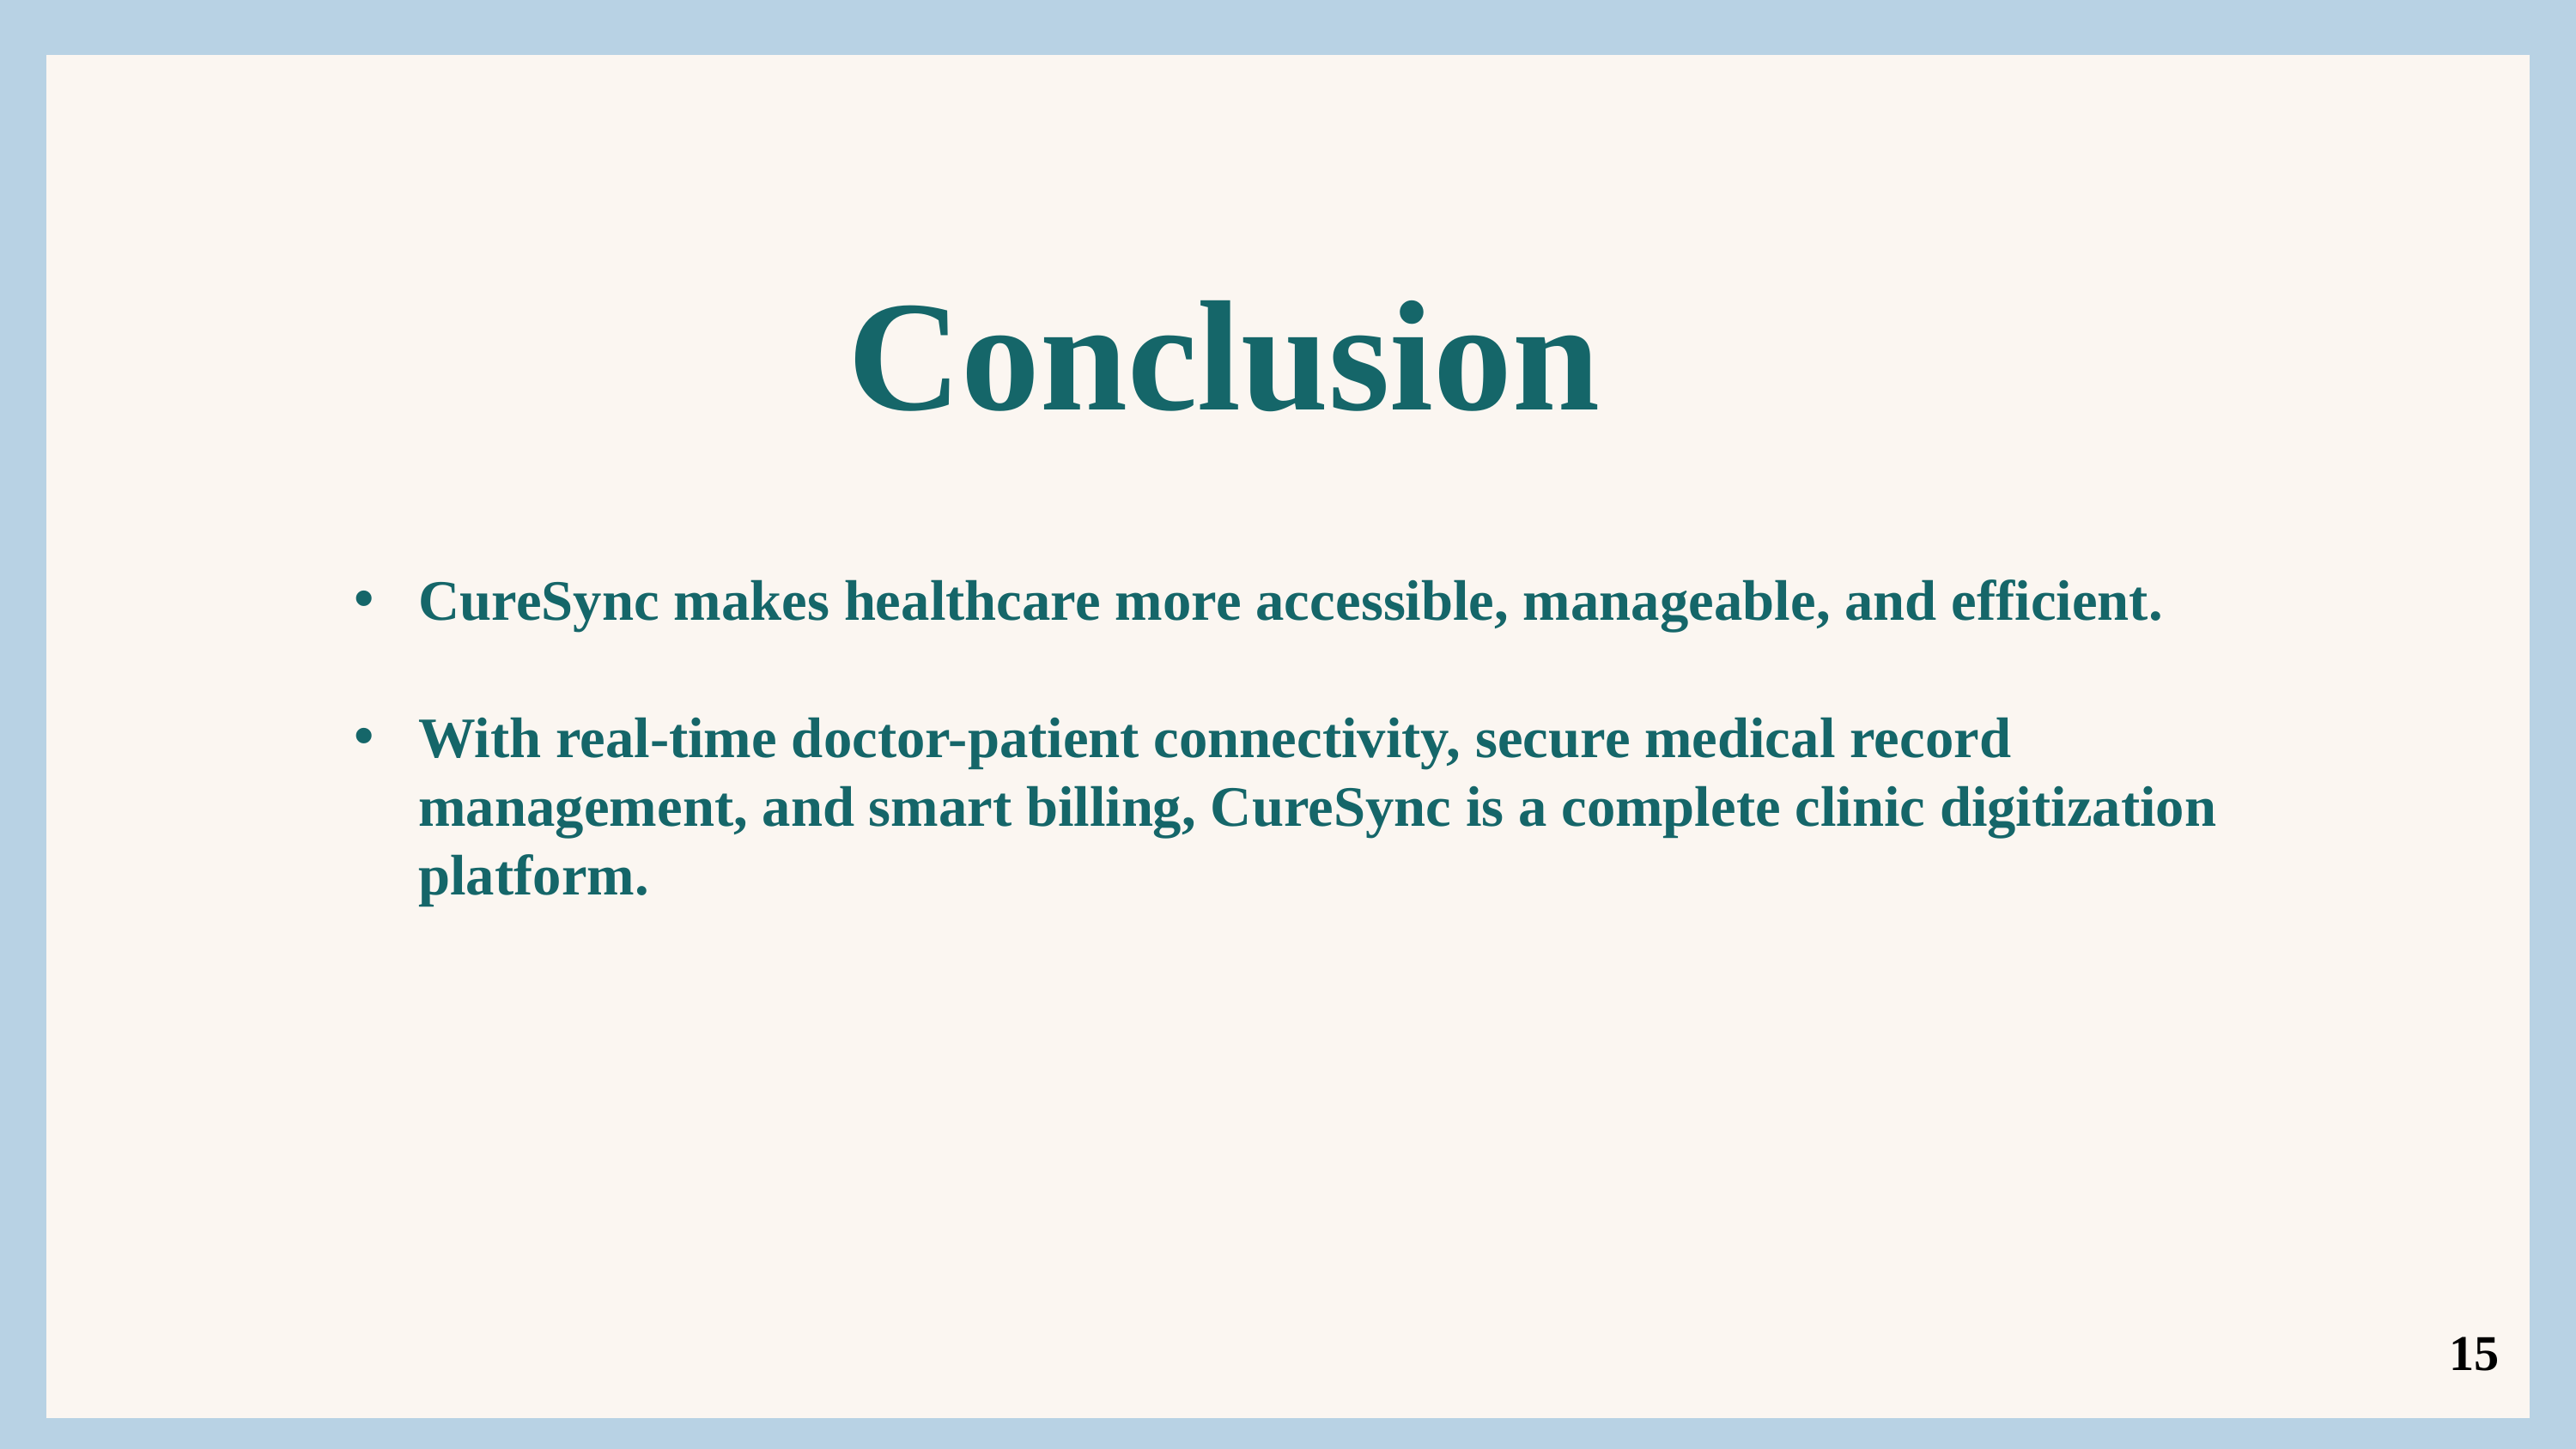

Conclusion
CureSync makes healthcare more accessible, manageable, and efficient.

With real-time doctor-patient connectivity, secure medical record management, and smart billing, CureSync is a complete clinic digitization platform.
15